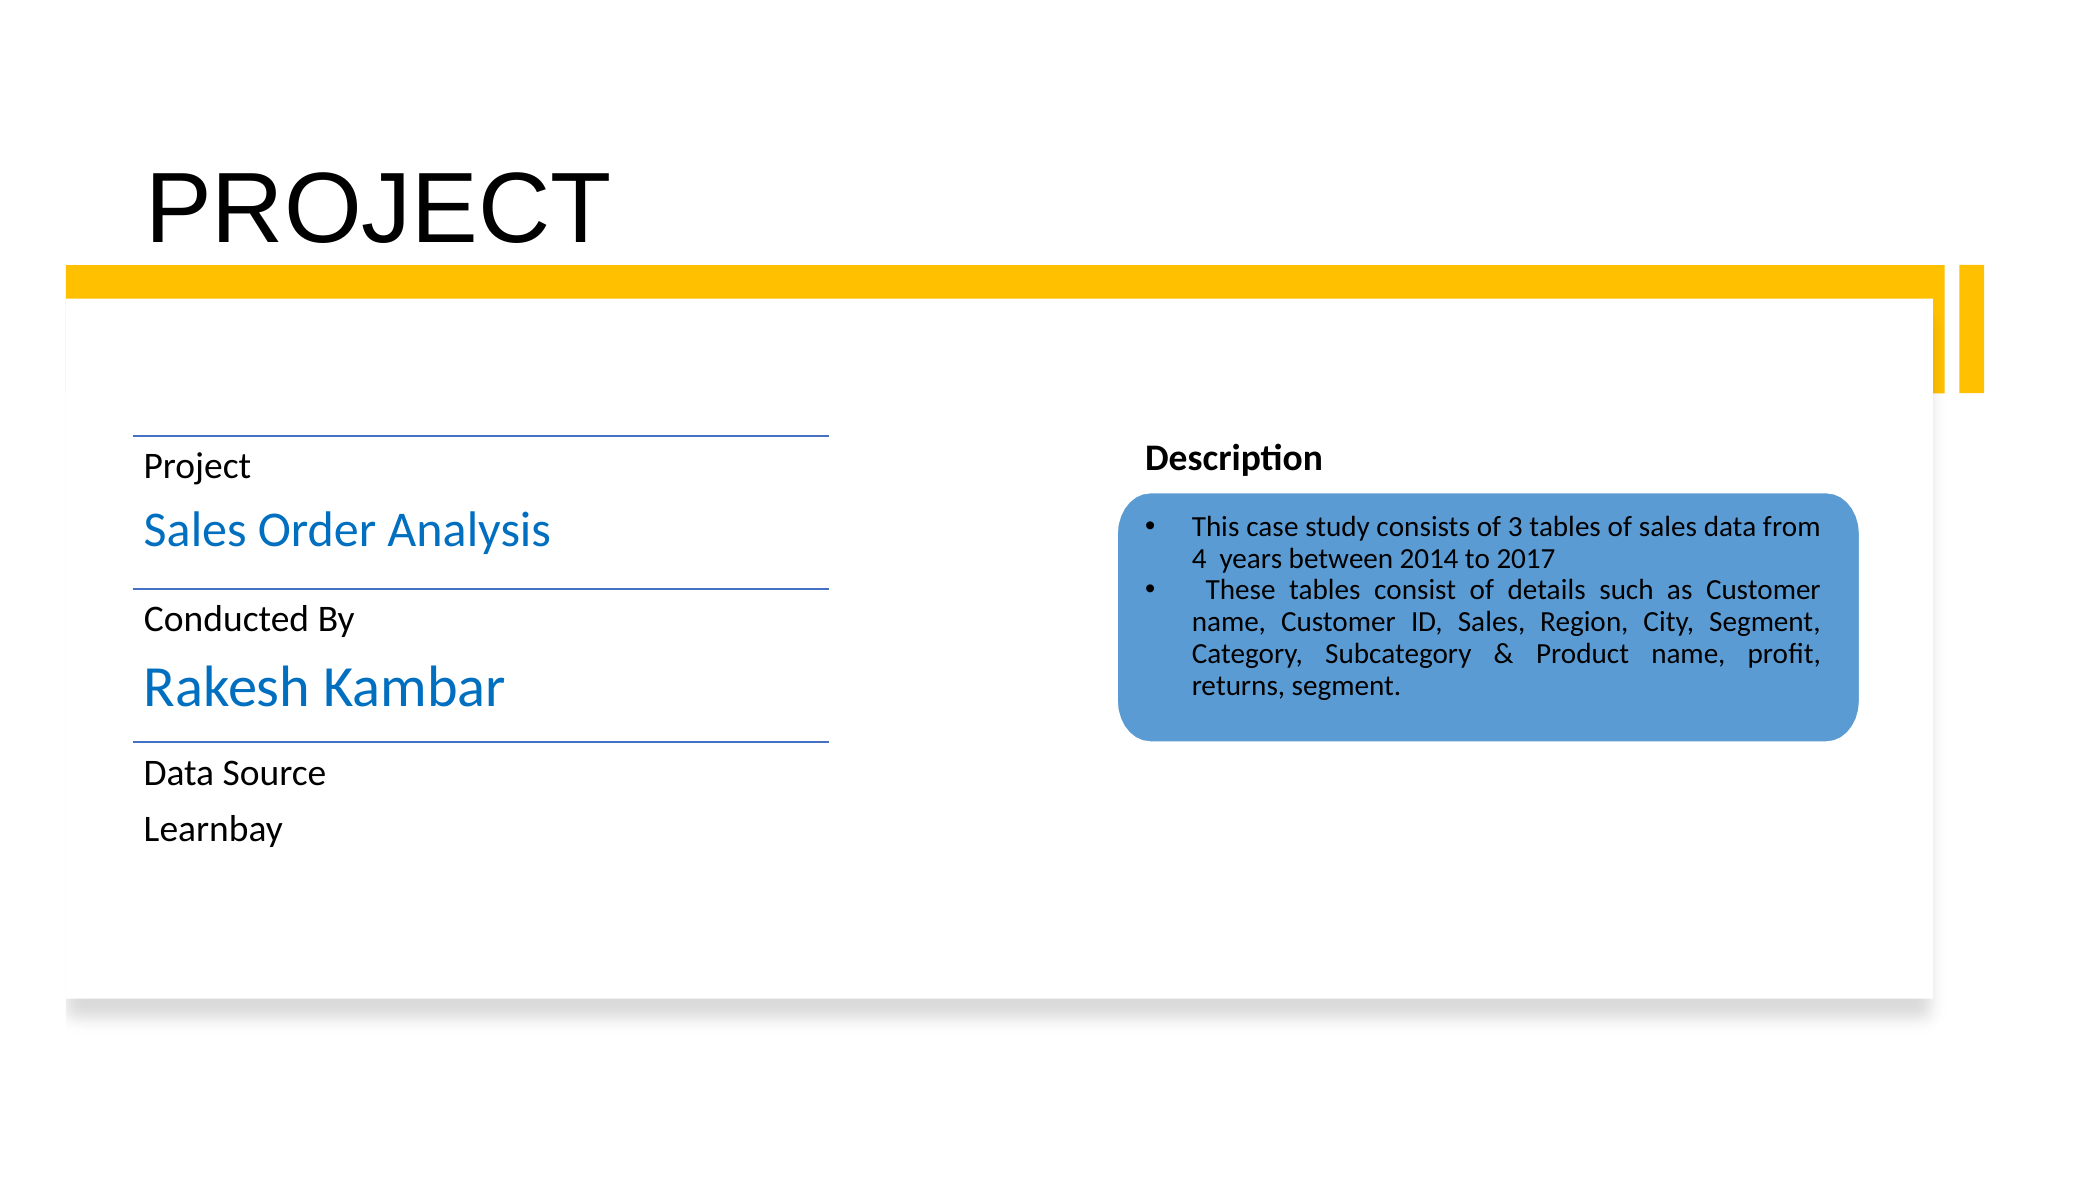

# PROJECT OVERVIEW

Project
Sales Order Analysis
Description

This case study consists of 3 tables of sales data from 4  years between 2014 to 2017
 These tables consist of details such as Customer name, Customer ID, Sales, Region, City, Segment, Category, Subcategory & Product name, profit, returns, segment.

Conducted By
Rakesh Kambar

Data Source
Learnbay